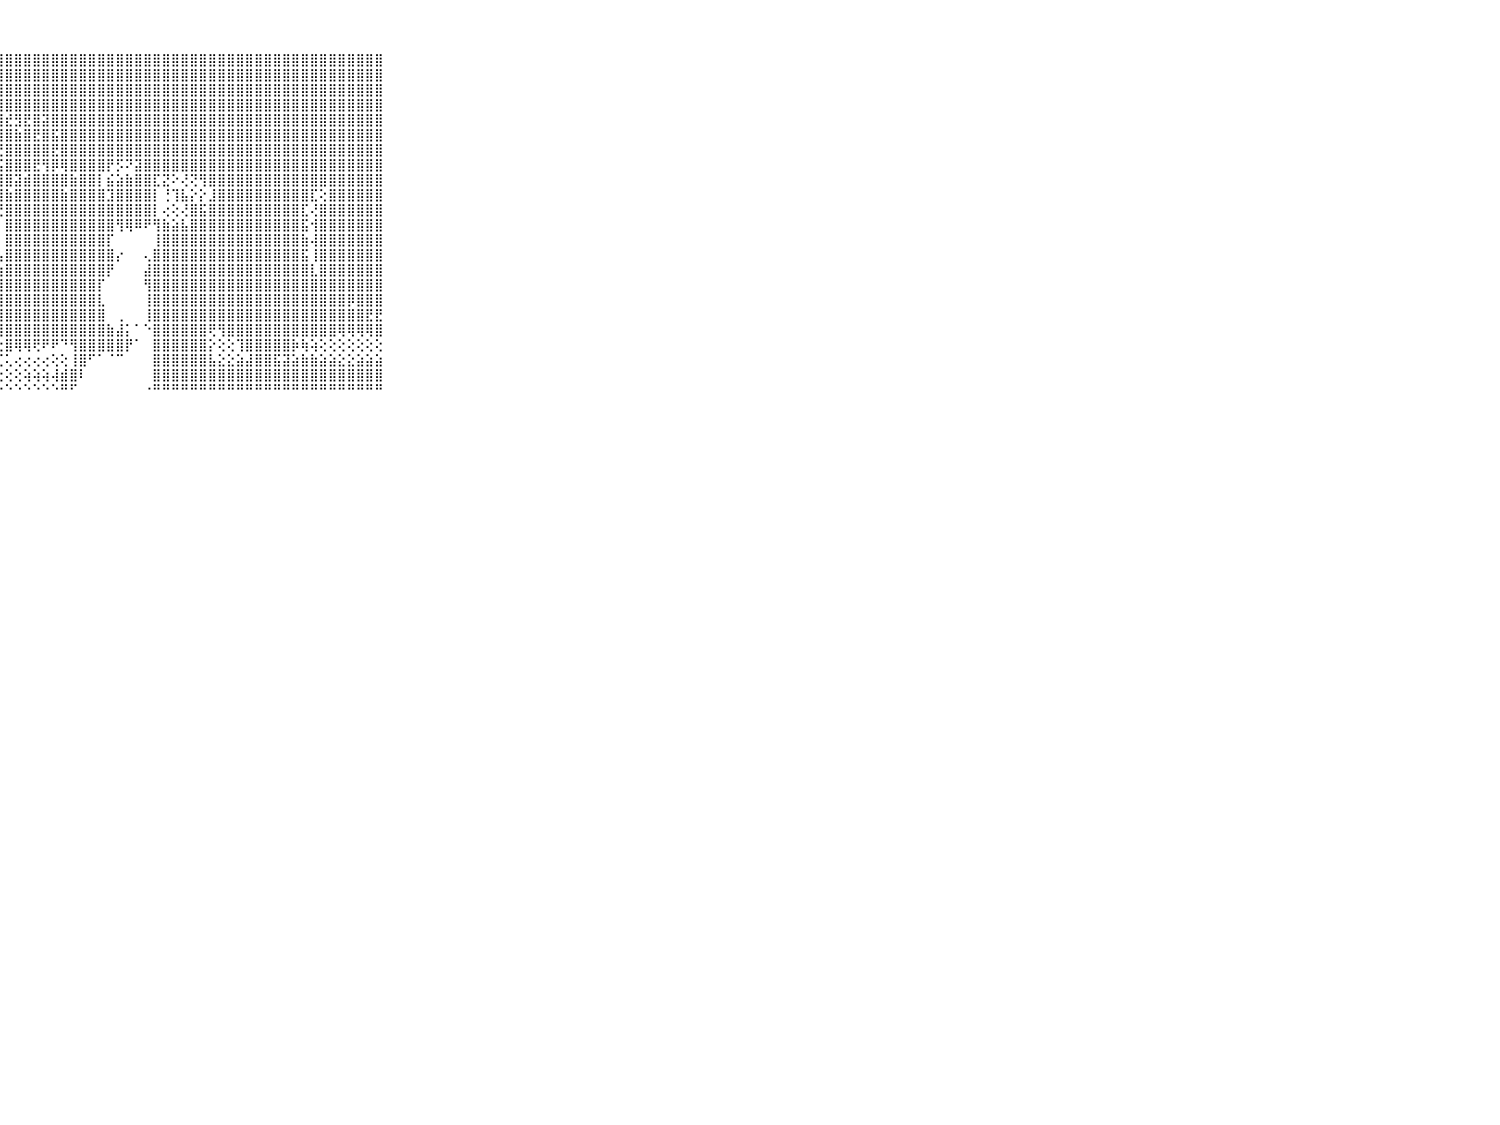

⠀⠀⠀⠀⠀⠀⠀⠀⠀⠀⠀⢹⢵⡽⣾⣵⣯⣻⣿⣿⣿⣿⣿⣿⣿⣿⣿⣿⣿⣿⣿⣿⣿⣿⣿⣿⣿⣿⣿⣿⣿⣿⣿⣿⣿⣿⣿⣿⣿⣿⣿⣿⣿⣿⣿⣿⣿⣿⣿⣿⣿⣿⣿⣿⣿⣿⣿⣿⣿⠀⠀⠀⠀⠀⠀⠀⠀⠀⠀⠀⠀
⠀⠀⠀⠀⠀⠀⠀⠀⠀⠀⠀⣵⣵⣗⣷⣿⣿⣿⣿⣿⣿⣿⣿⣿⣿⣿⣿⣿⣿⣿⣿⣿⣿⣿⣿⣿⣿⣿⣿⣿⣿⣿⣿⣿⣿⣿⣿⣿⣿⣿⣿⣿⣿⣿⣿⣿⣿⣿⣿⣿⣿⣿⣿⣿⣿⣿⣿⣿⣿⠀⠀⠀⠀⠀⠀⠀⠀⠀⠀⠀⠀
⠀⠀⠀⠀⠀⠀⠀⠀⠀⠀⠀⢽⢿⣟⣳⣯⣿⣿⣿⣿⣿⣿⣿⣿⣿⣿⡿⣿⣿⣿⣿⣿⣿⣿⣿⣿⣿⣿⣿⣿⣿⣿⣿⣿⣿⣿⣿⣿⣿⣿⣿⣿⣿⣿⣿⣿⣿⣿⣿⣿⣿⣿⣿⣿⣿⣿⣿⣿⣿⠀⠀⠀⠀⠀⠀⠀⠀⠀⠀⠀⠀
⠀⠀⠀⠀⠀⠀⠀⠀⠀⠀⠀⣷⡯⣽⣼⣾⣯⣿⣿⣿⢟⣿⢿⣷⡿⢿⣿⣽⣿⣿⣿⣿⣿⣿⣿⣿⣿⣿⣿⣿⣿⣿⣿⣿⣿⣿⣿⣿⣿⣿⣿⣿⣿⣿⣿⣿⣿⣿⣿⣿⣿⣿⣿⣿⣿⣿⣿⣿⣿⠀⠀⠀⠀⠀⠀⠀⠀⠀⠀⠀⠀
⠀⠀⠀⠀⠀⠀⠀⠀⠀⠀⠀⣿⣿⣿⣿⣿⣻⣿⣿⣿⣿⣿⣷⣾⣾⣿⣿⣿⣞⣻⣟⣿⣽⣿⣿⣿⣿⣿⣿⣿⣿⣿⣿⣿⣿⣿⣿⣿⣿⣿⣿⣿⣿⣿⣿⣿⣿⣿⣿⣿⣿⣿⣿⣿⣿⣿⣿⣿⣿⠀⠀⠀⠀⠀⠀⠀⠀⠀⠀⠀⠀
⠀⠀⠀⠀⠀⠀⠀⠀⠀⠀⠀⣿⣿⣿⣿⣿⣿⣿⣿⣿⣿⣿⣷⣾⣿⣿⣿⣿⣿⣷⣿⣟⣿⣯⣿⣿⣿⣿⣿⣿⣿⣿⣿⣿⣿⣿⣿⣿⣿⣿⣿⣿⣿⣿⣿⣿⣿⣿⣿⣿⣿⣿⣿⣿⣿⣿⣿⣿⣿⠀⠀⠀⠀⠀⠀⠀⠀⠀⠀⠀⠀
⠀⠀⠀⠀⠀⠀⠀⠀⠀⠀⠀⣿⣿⣿⣿⣿⢿⢿⢿⣿⣿⣿⣿⣿⣟⣿⣟⣝⣿⣿⣿⣿⣿⣟⣿⣿⣿⣿⣿⣿⣿⣿⣿⣿⣿⣿⣿⣿⣿⣿⣿⣿⣿⣿⣿⣿⣿⣿⣿⣿⣿⣿⣿⣿⣿⣿⣿⣿⣿⠀⠀⠀⠀⠀⠀⠀⠀⠀⠀⠀⠀
⠀⠀⠀⠀⠀⠀⠀⠀⠀⠀⠀⣿⣿⣿⣿⢟⢏⢝⢕⣕⣕⢜⢝⢏⢿⣿⣿⣯⣿⣿⣿⣟⢻⡿⢿⣿⣿⣿⣿⡟⡫⠝⣽⣿⣿⣿⣿⣿⣿⣿⣿⣿⣿⣿⣿⣿⣿⣿⣿⣿⣿⣿⣿⣿⣿⣿⣿⣿⣿⠀⠀⠀⠀⠀⠀⠀⠀⠀⠀⠀⠀
⠀⠀⠀⠀⠀⠀⠀⠀⠀⠀⠀⣿⢿⢟⢗⢖⢖⢳⢶⢧⢕⢝⢗⢧⣕⢝⢻⣿⣿⣽⣾⣿⣿⣿⣿⣷⣿⣿⡇⣮⣵⣷⣿⣿⣏⣝⠕⢜⢝⢻⣿⣿⣿⣿⣿⣿⣿⣿⣿⣿⣿⣿⣿⣿⣿⣿⣿⣿⣿⠀⠀⠀⠀⠀⠀⠀⠀⠀⠀⠀⠀
⠀⠀⠀⠀⠀⠀⠀⠀⠀⠀⠀⢏⢕⢕⢕⢕⢕⢕⢕⢕⢕⢕⢕⢕⢹⣧⡕⢿⣷⣿⣿⣿⣿⣿⣷⣿⣿⣿⣿⣹⣿⣿⣿⣿⡇⢘⢹⣧⡕⡕⣸⣿⣿⣿⣿⣿⣿⣿⣿⣿⣿⣏⢕⣿⣿⣿⣿⣿⣿⠀⠀⠀⠀⠀⠀⠀⠀⠀⠀⠀⠀
⠀⠀⠀⠀⠀⠀⠀⠀⠀⠀⠀⣿⣿⣿⣷⣷⣷⣷⣵⣵⣵⣵⣵⣕⣕⣸⣷⢜⣿⣿⣿⣿⣿⣿⣿⣿⣿⣿⣿⣿⣿⣿⣿⣿⡇⢔⢕⢜⣿⣯⣿⣿⣿⣿⣿⣿⣿⣿⣿⣿⣏⢜⣿⣿⣿⣿⣿⣿⣿⠀⠀⠀⠀⠀⠀⠀⠀⠀⠀⠀⠀
⠀⠀⠀⠀⠀⠀⠀⠀⠀⠀⠀⣿⣿⣿⣿⣿⣿⣿⣿⣿⣿⣿⣿⣿⣿⣿⣿⡇⣿⣿⣿⣿⣿⣿⣿⣿⣿⣿⣿⣿⢻⢿⠿⠟⢻⣷⣵⣧⣿⣿⣿⣿⣿⣿⣿⣿⣿⣿⣿⣿⣯⢺⣿⣿⣿⣿⣿⣿⣿⠀⠀⠀⠀⠀⠀⠀⠀⠀⠀⠀⠀
⠀⠀⠀⠀⠀⠀⠀⠀⠀⠀⠀⣿⣿⣿⣿⣿⣿⣿⣿⣿⣿⣿⣿⣿⣿⣿⣿⡇⣿⣿⣿⣿⣿⣿⣿⣿⣿⣿⣿⡏⠀⠀⠀⠀⢸⣿⣿⣿⣿⣿⣿⣿⣿⣿⣿⣿⣿⣿⣿⣿⣷⢼⣿⣿⣿⣿⣿⣿⣿⠀⠀⠀⠀⠀⠀⠀⠀⠀⠀⠀⠀
⠀⠀⠀⠀⠀⠀⠀⠀⠀⠀⠀⣿⣿⣿⣿⣿⣿⣿⣿⣿⣿⣿⣿⣿⣿⣿⣿⣧⣿⣿⣿⣿⣿⣿⣿⣿⣿⣿⣿⣿⡔⠀⠀⢄⣿⣿⣿⣿⣿⣿⣿⣿⣿⣿⣿⣿⣿⣿⣿⣿⣯⢸⣿⣿⣿⣿⣿⣿⣿⠀⠀⠀⠀⠀⠀⠀⠀⠀⠀⠀⠀
⠀⠀⠀⠀⠀⠀⠀⠀⠀⠀⠀⣿⣿⣿⣿⣿⣿⣿⣿⣿⣿⣿⣿⣿⣿⣿⣿⢱⣿⣿⣿⣿⣿⣿⣿⣿⣿⣿⣿⡟⠀⠀⠀⣼⣿⣿⣿⣿⣿⣿⣿⣿⣿⣿⣿⣿⣿⣿⣿⣿⣿⣇⣿⣿⣿⣿⣿⣿⣿⠀⠀⠀⠀⠀⠀⠀⠀⠀⠀⠀⠀
⠀⠀⠀⠀⠀⠀⠀⠀⠀⠀⠀⣿⣿⣿⣿⣿⣿⣿⣿⣿⣿⣿⣿⣿⣿⣿⣿⢸⣿⣿⣿⣿⣿⣿⣿⣿⣿⣿⡏⠀⠀⠀⠀⢻⣿⣿⣿⣿⣿⣿⣿⣿⣿⣿⣿⣿⣿⣿⣿⣿⣿⣿⣿⣿⣿⣿⣿⣿⣿⠀⠀⠀⠀⠀⠀⠀⠀⠀⠀⠀⠀
⠀⠀⠀⠀⠀⠀⠀⠀⠀⠀⠀⣿⣿⣿⣿⣿⣿⣿⣿⣿⣿⣿⣿⣿⣿⣿⣿⢸⣿⣿⣿⣿⣿⣿⣿⣿⣿⣿⣇⠀⠀⠀⠀⢸⣿⣿⣿⣿⣿⣿⣿⣿⣿⣿⣿⣿⣿⣿⣿⣿⣿⣿⣿⣿⣿⡿⣿⣿⣿⠀⠀⠀⠀⠀⠀⠀⠀⠀⠀⠀⠀
⠀⠀⠀⠀⠀⠀⠀⠀⠀⠀⠀⣿⣿⣿⣿⣿⣿⣿⣿⣿⣿⣿⣿⣿⣿⣿⣿⢸⣿⣿⣿⣿⣿⣿⣿⣿⣿⣿⣿⠀⢀⠀⠀⢸⣿⣿⣿⣿⣿⣿⣿⣿⣿⣿⣿⣿⣿⣿⣿⣿⣿⣿⣿⣿⣿⣿⣿⣟⣟⠀⠀⠀⠀⠀⠀⠀⠀⠀⠀⠀⠀
⠀⠀⠀⠀⠀⠀⠀⠀⠀⠀⠀⣿⣿⣿⣿⣿⣿⣿⣿⣿⣿⣿⣿⣿⣿⣿⡿⢸⣿⣿⣿⣿⣿⣿⣿⣿⣿⣿⣿⣷⣼⡅⠁⠑⣿⣿⣿⣿⣿⣿⢟⢻⣿⣿⣿⣿⣿⣿⣿⣿⣿⣿⣿⣿⢿⢿⢿⢿⣿⠀⠀⠀⠀⠀⠀⠀⠀⠀⠀⠀⠀
⠀⠀⠀⠀⠀⠀⠀⠀⠀⠀⠀⣻⣿⣯⣽⣽⣽⣽⣿⣿⣿⣿⣟⡟⣝⣝⣕⣕⣿⢿⢿⢟⠟⠟⠙⢻⣿⣿⣿⣿⣿⡟⠁⠀⣿⣿⣿⣿⣿⣿⡕⢕⢕⢹⣿⣿⣿⣿⣿⡷⢷⢵⢕⢕⢕⢕⢕⢕⢕⠀⠀⠀⠀⠀⠀⠀⠀⠀⠀⠀⠀
⠀⠀⠀⠀⠀⠀⠀⠀⠀⠀⠀⣿⣿⣿⣿⣿⣿⣿⣿⢷⠾⠿⢟⢟⢛⢋⢉⢍⢅⢔⢔⢔⢔⢕⢕⢸⣿⠋⠁⠈⠉⠀⠀⠀⣿⣿⣿⣿⣿⣿⣧⣕⣕⣵⣼⣿⣿⣯⣽⣵⣷⣷⣵⣵⣕⣕⣵⣵⣵⠀⠀⠀⠀⠀⠀⠀⠀⠀⠀⠀⠀
⠀⠀⠀⠀⠀⠀⠀⠀⠀⠀⠀⠛⢋⢙⢉⢍⢕⢔⢔⢕⢱⢕⢱⢕⢕⢱⢕⢕⢕⢕⢵⢵⢵⢼⣾⣿⠇⠀⠀⠀⠀⠀⠀⠀⣿⣿⣿⣿⣿⣿⣿⣿⣿⣿⣿⣿⣿⣿⣿⣿⣿⣿⣿⣿⣿⣿⣿⣿⣿⠀⠀⠀⠀⠀⠀⠀⠀⠀⠀⠀⠀
⠀⠀⠀⠀⠀⠀⠀⠀⠀⠀⠀⠀⠑⠑⠑⠑⠑⠑⠑⠑⠑⠑⠑⠑⠑⠑⠑⠑⠑⠑⠑⠑⠑⠑⠛⠋⠀⠀⠀⠀⠀⠀⠀⠐⠛⠛⠛⠛⠛⠛⠛⠛⠛⠛⠛⠛⠛⠛⠛⠛⠛⠛⠛⠛⠛⠛⠛⠛⠛⠀⠀⠀⠀⠀⠀⠀⠀⠀⠀⠀⠀